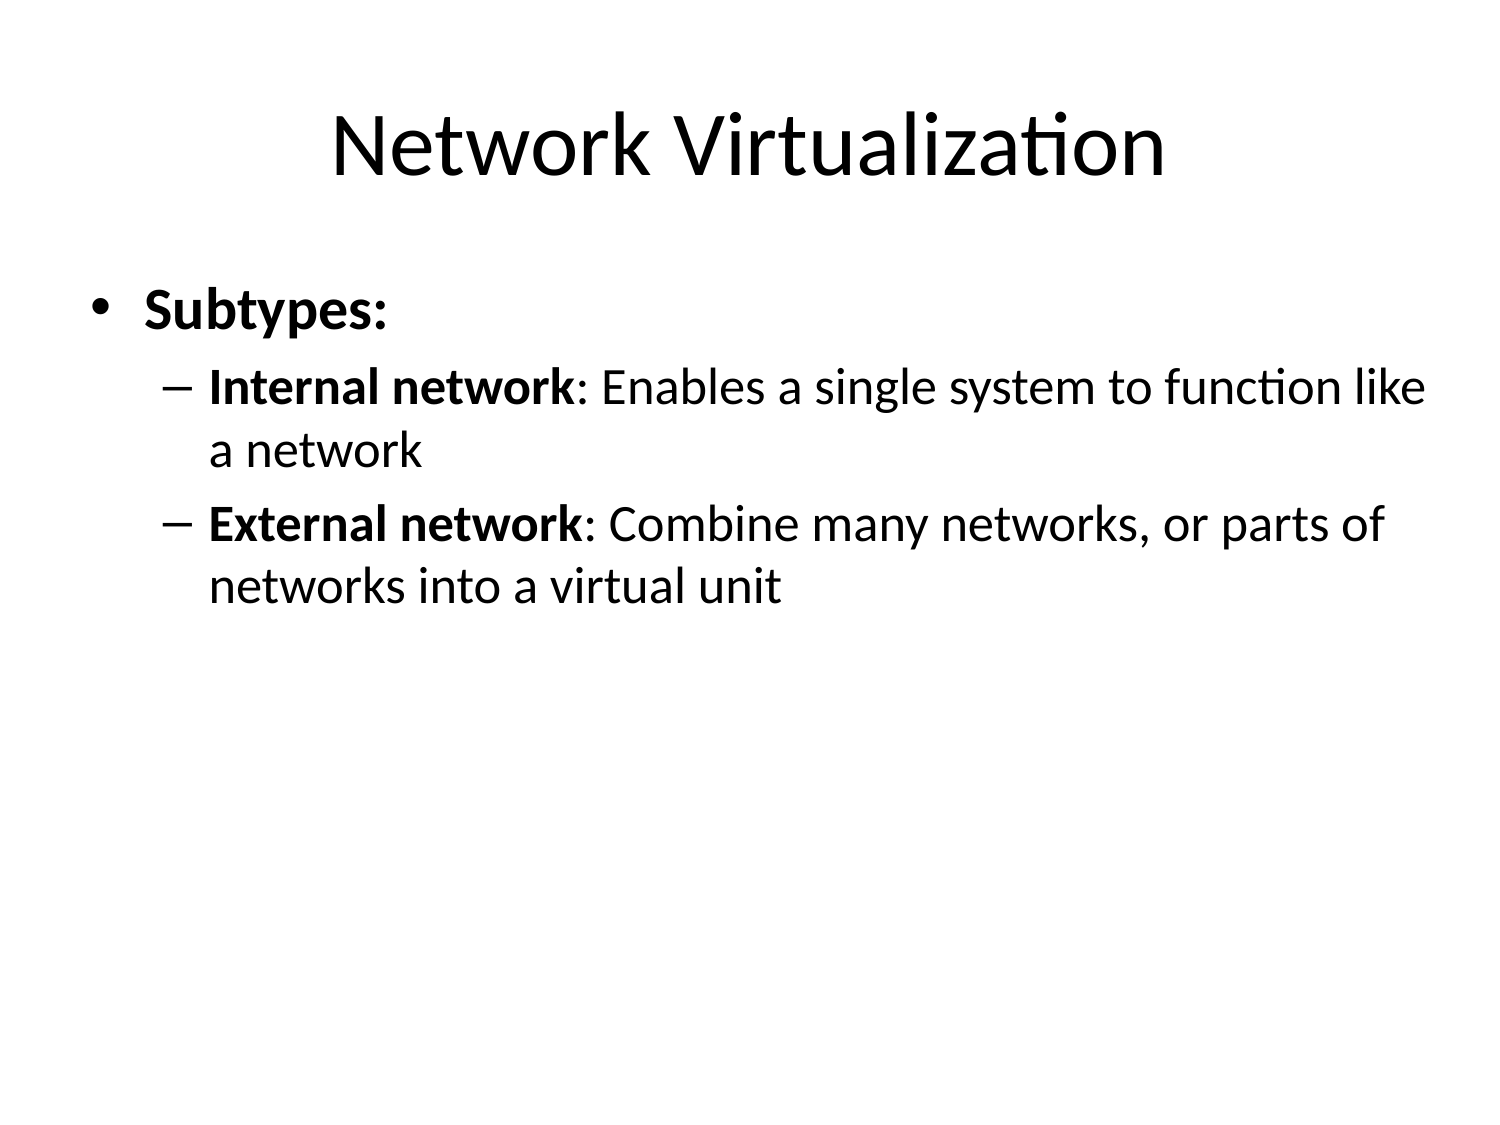

# Network Virtualization
Subtypes:
Internal network: Enables a single system to function like a network
External network: Combine many networks, or parts of networks into a virtual unit